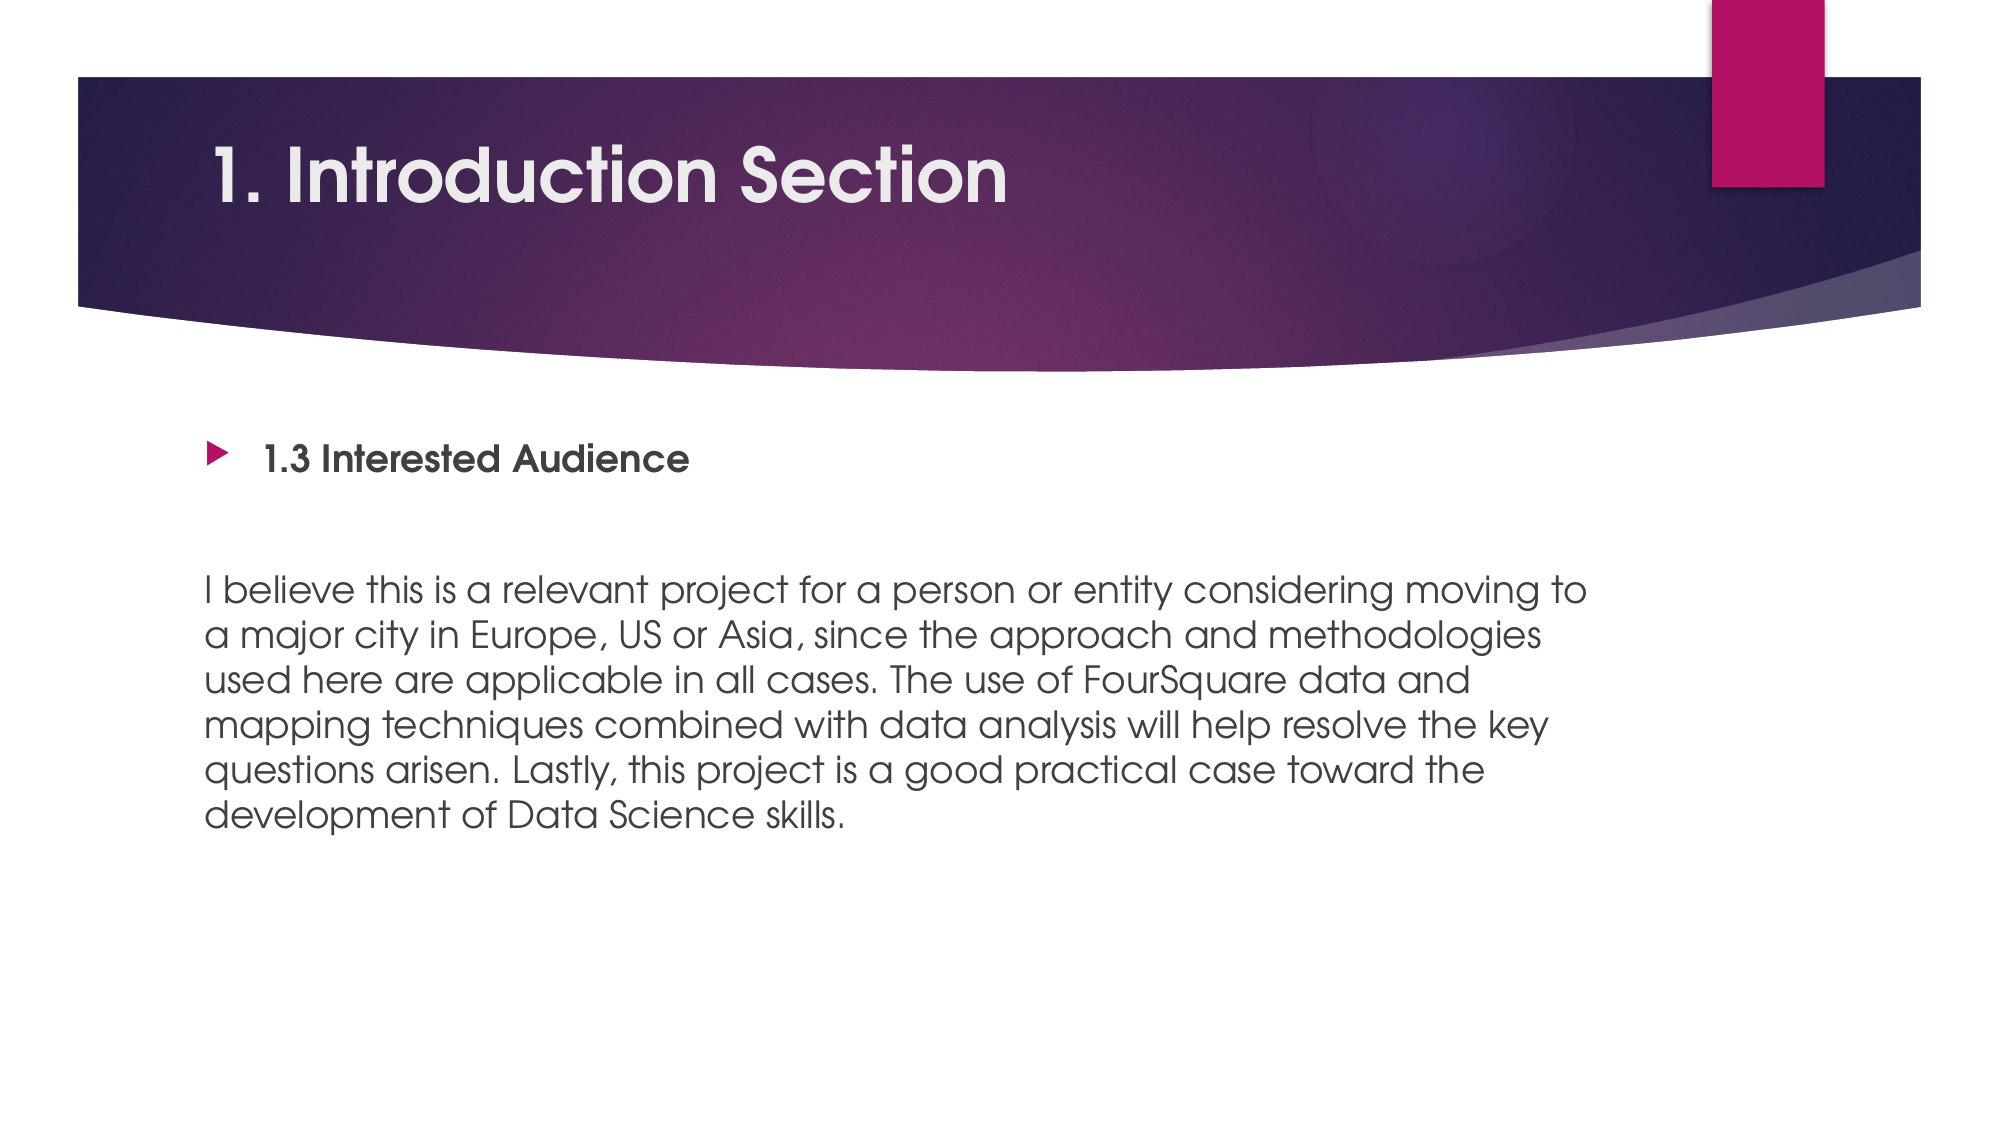

# 1. Introduction Section
1.3 Interested Audience

I believe this is a relevant project for a person or entity considering moving to a major city in Europe, US or Asia, since the approach and methodologies used here are applicable in all cases. The use of FourSquare data and mapping techniques combined with data analysis will help resolve the key questions arisen. Lastly, this project is a good practical case toward the development of Data Science skills.